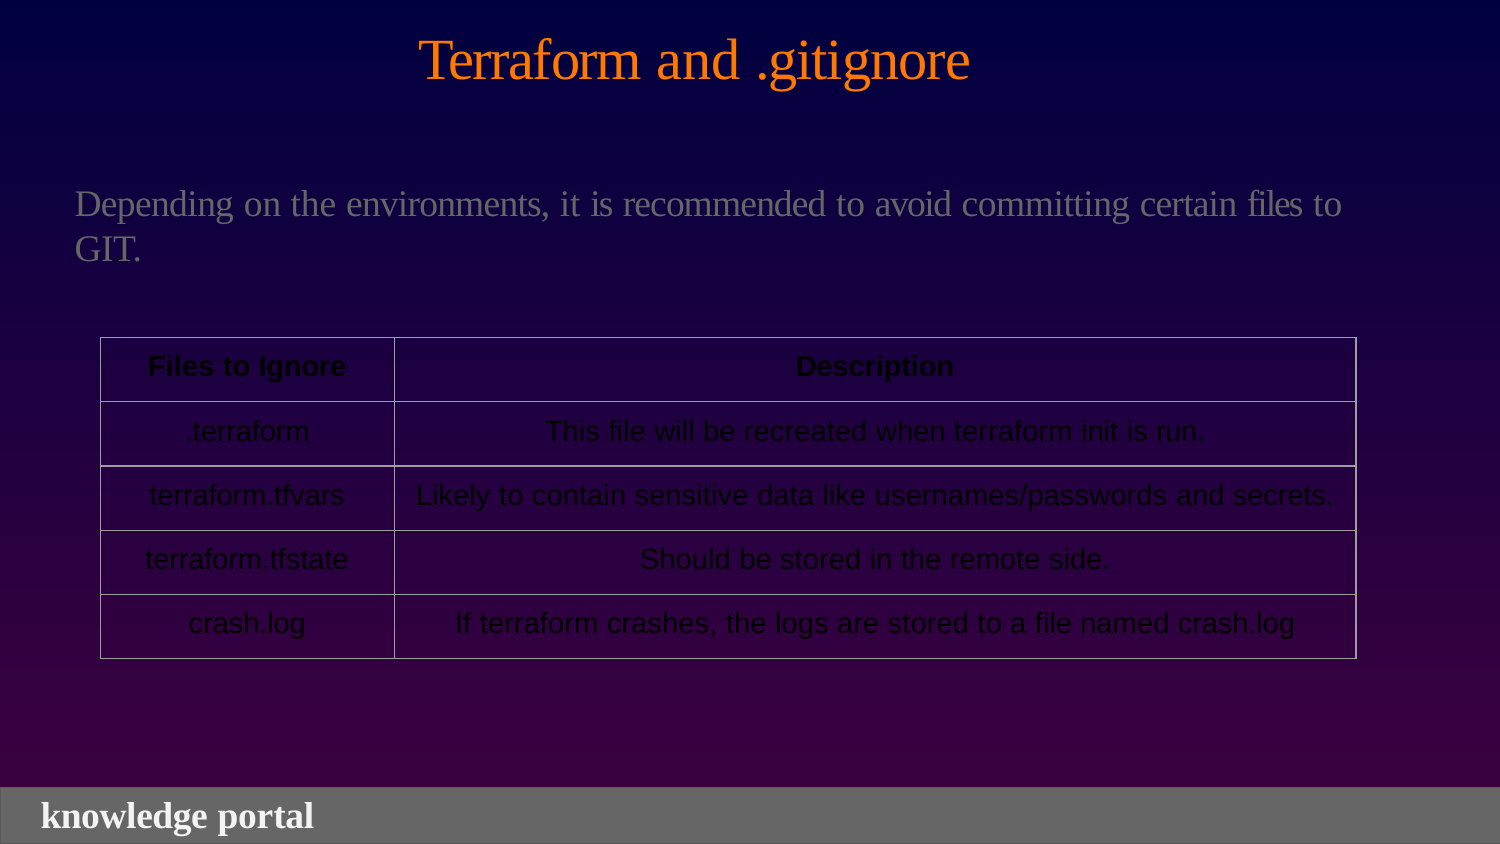

# Terraform and .gitignore
Depending on the environments, it is recommended to avoid committing certain files to GIT.
| Files to Ignore | Description |
| --- | --- |
| .terraform | This file will be recreated when terraform init is run. |
| terraform.tfvars | Likely to contain sensitive data like usernames/passwords and secrets. |
| terraform.tfstate | Should be stored in the remote side. |
| crash.log | If terraform crashes, the logs are stored to a file named crash.log |

knowledge portal